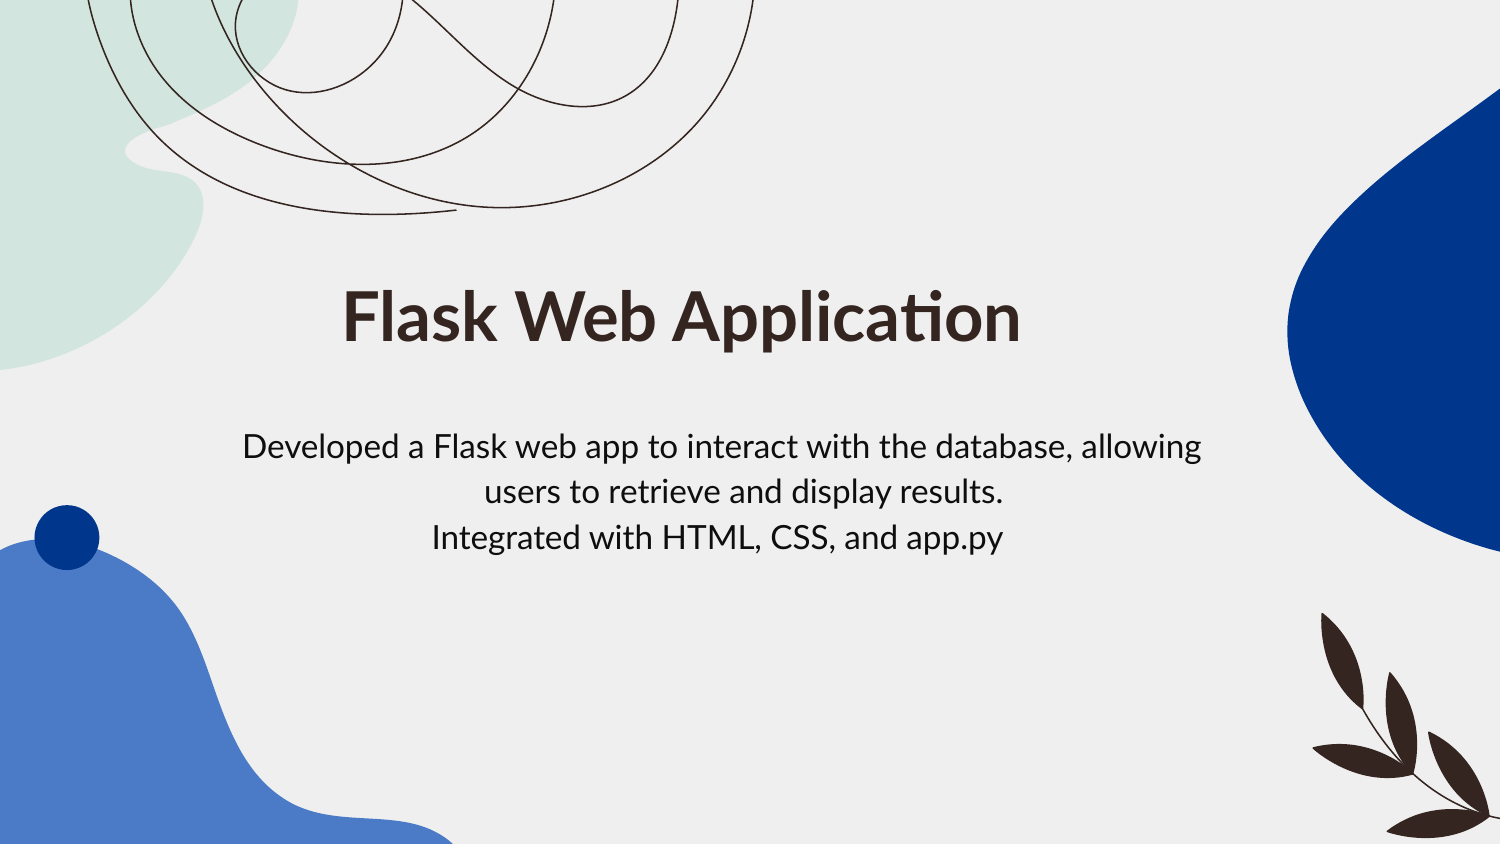

# Flask Web Application
 Developed a Flask web app to interact with the database, allowing users to retrieve and display results.
Integrated with HTML, CSS, and app.py